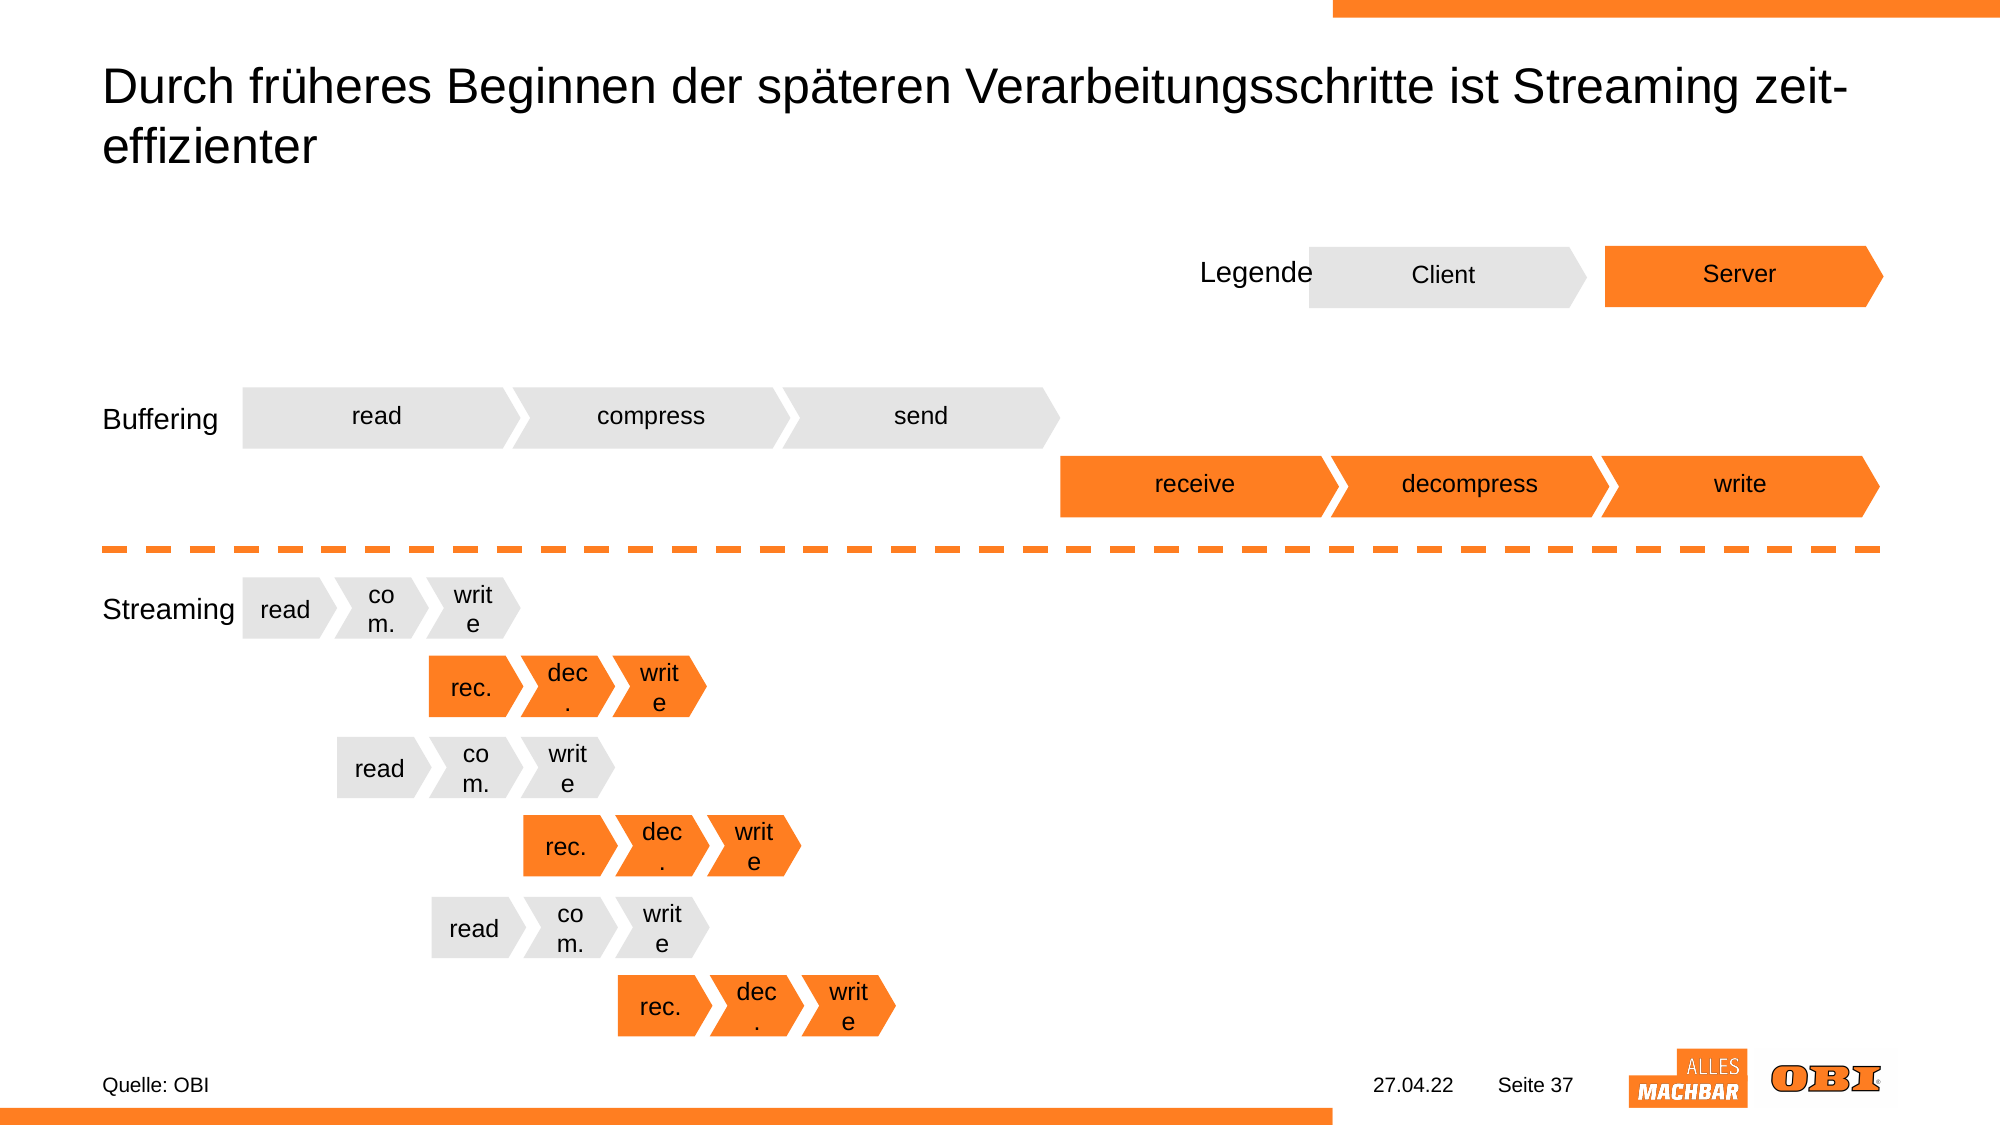

# Durch früheres Beginnen der späteren Verarbeitungsschritte ist Streaming zeit-effizienter

Server
Client
Legende
read
compress
send
Buffering
receive
decompress
write
read
com.
write
Streaming
rec.
dec.
write
read
com.
write
rec.
dec.
write
read
com.
write
rec.
dec.
write
Quelle: OBI
27.04.22
Seite 37